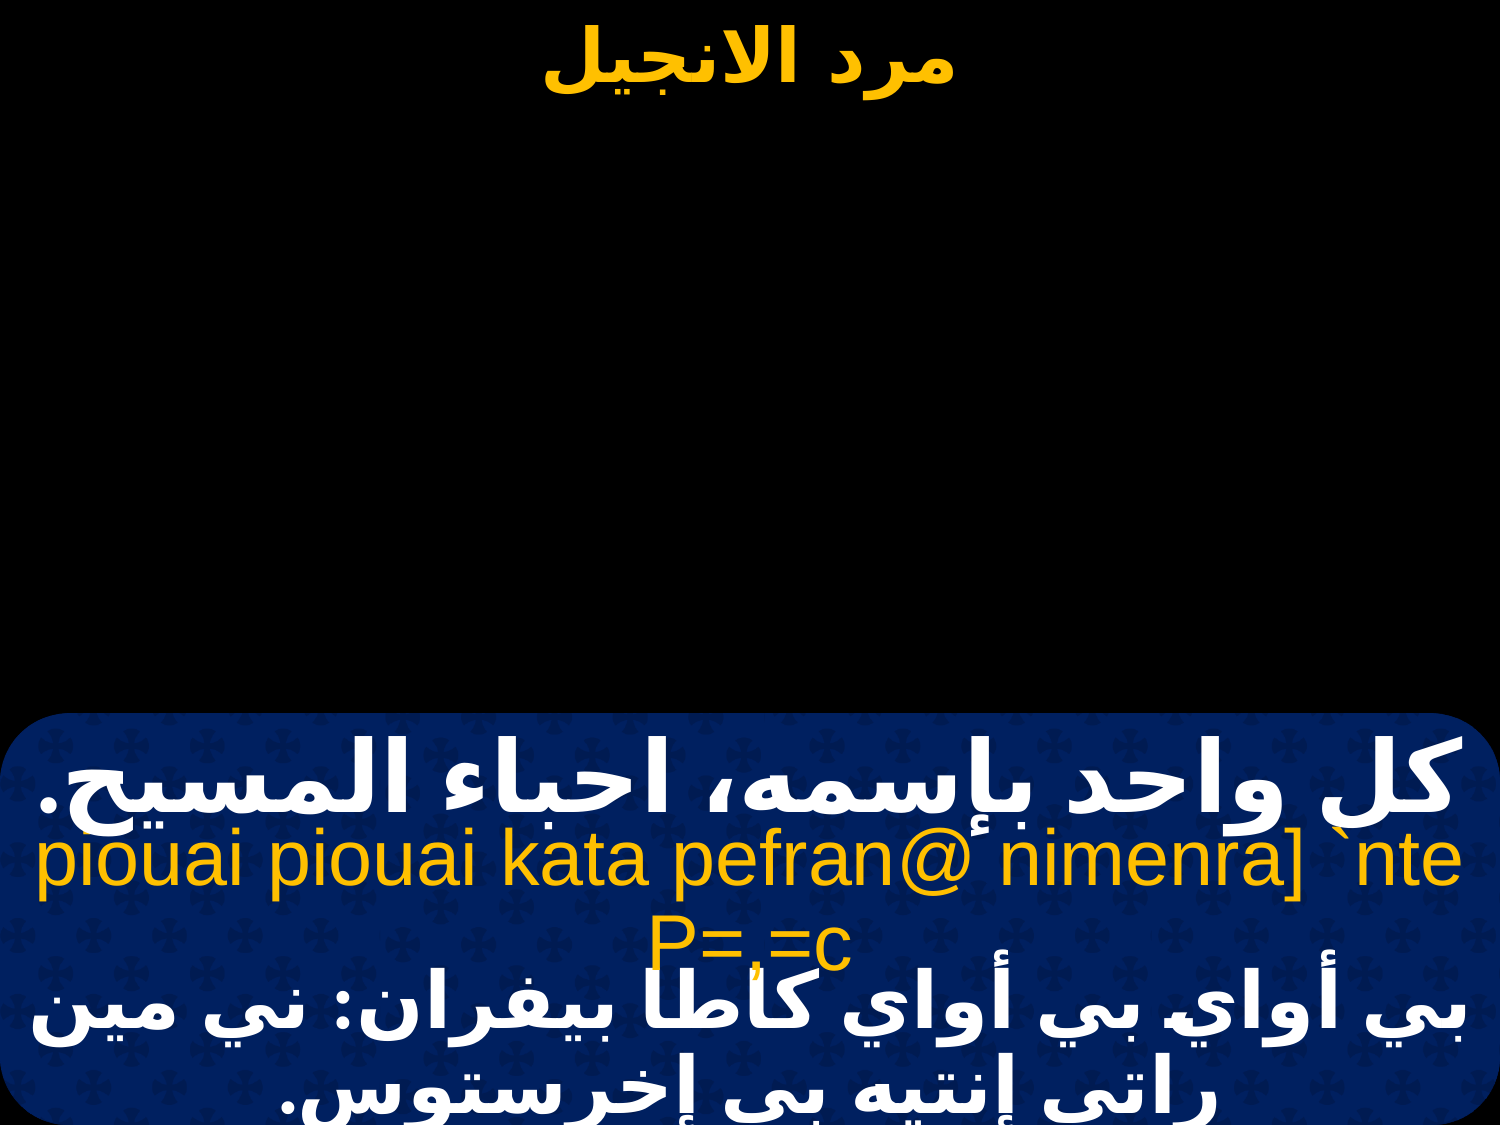

#
كل واحد بإسمه، احباء المسيح.
piouai piouai kata pefran@ nimenra] `nte P=,=c
بي أواي بي أواي كاطا بيفران: ني مين راتي إنتيه بي إخرستوس.